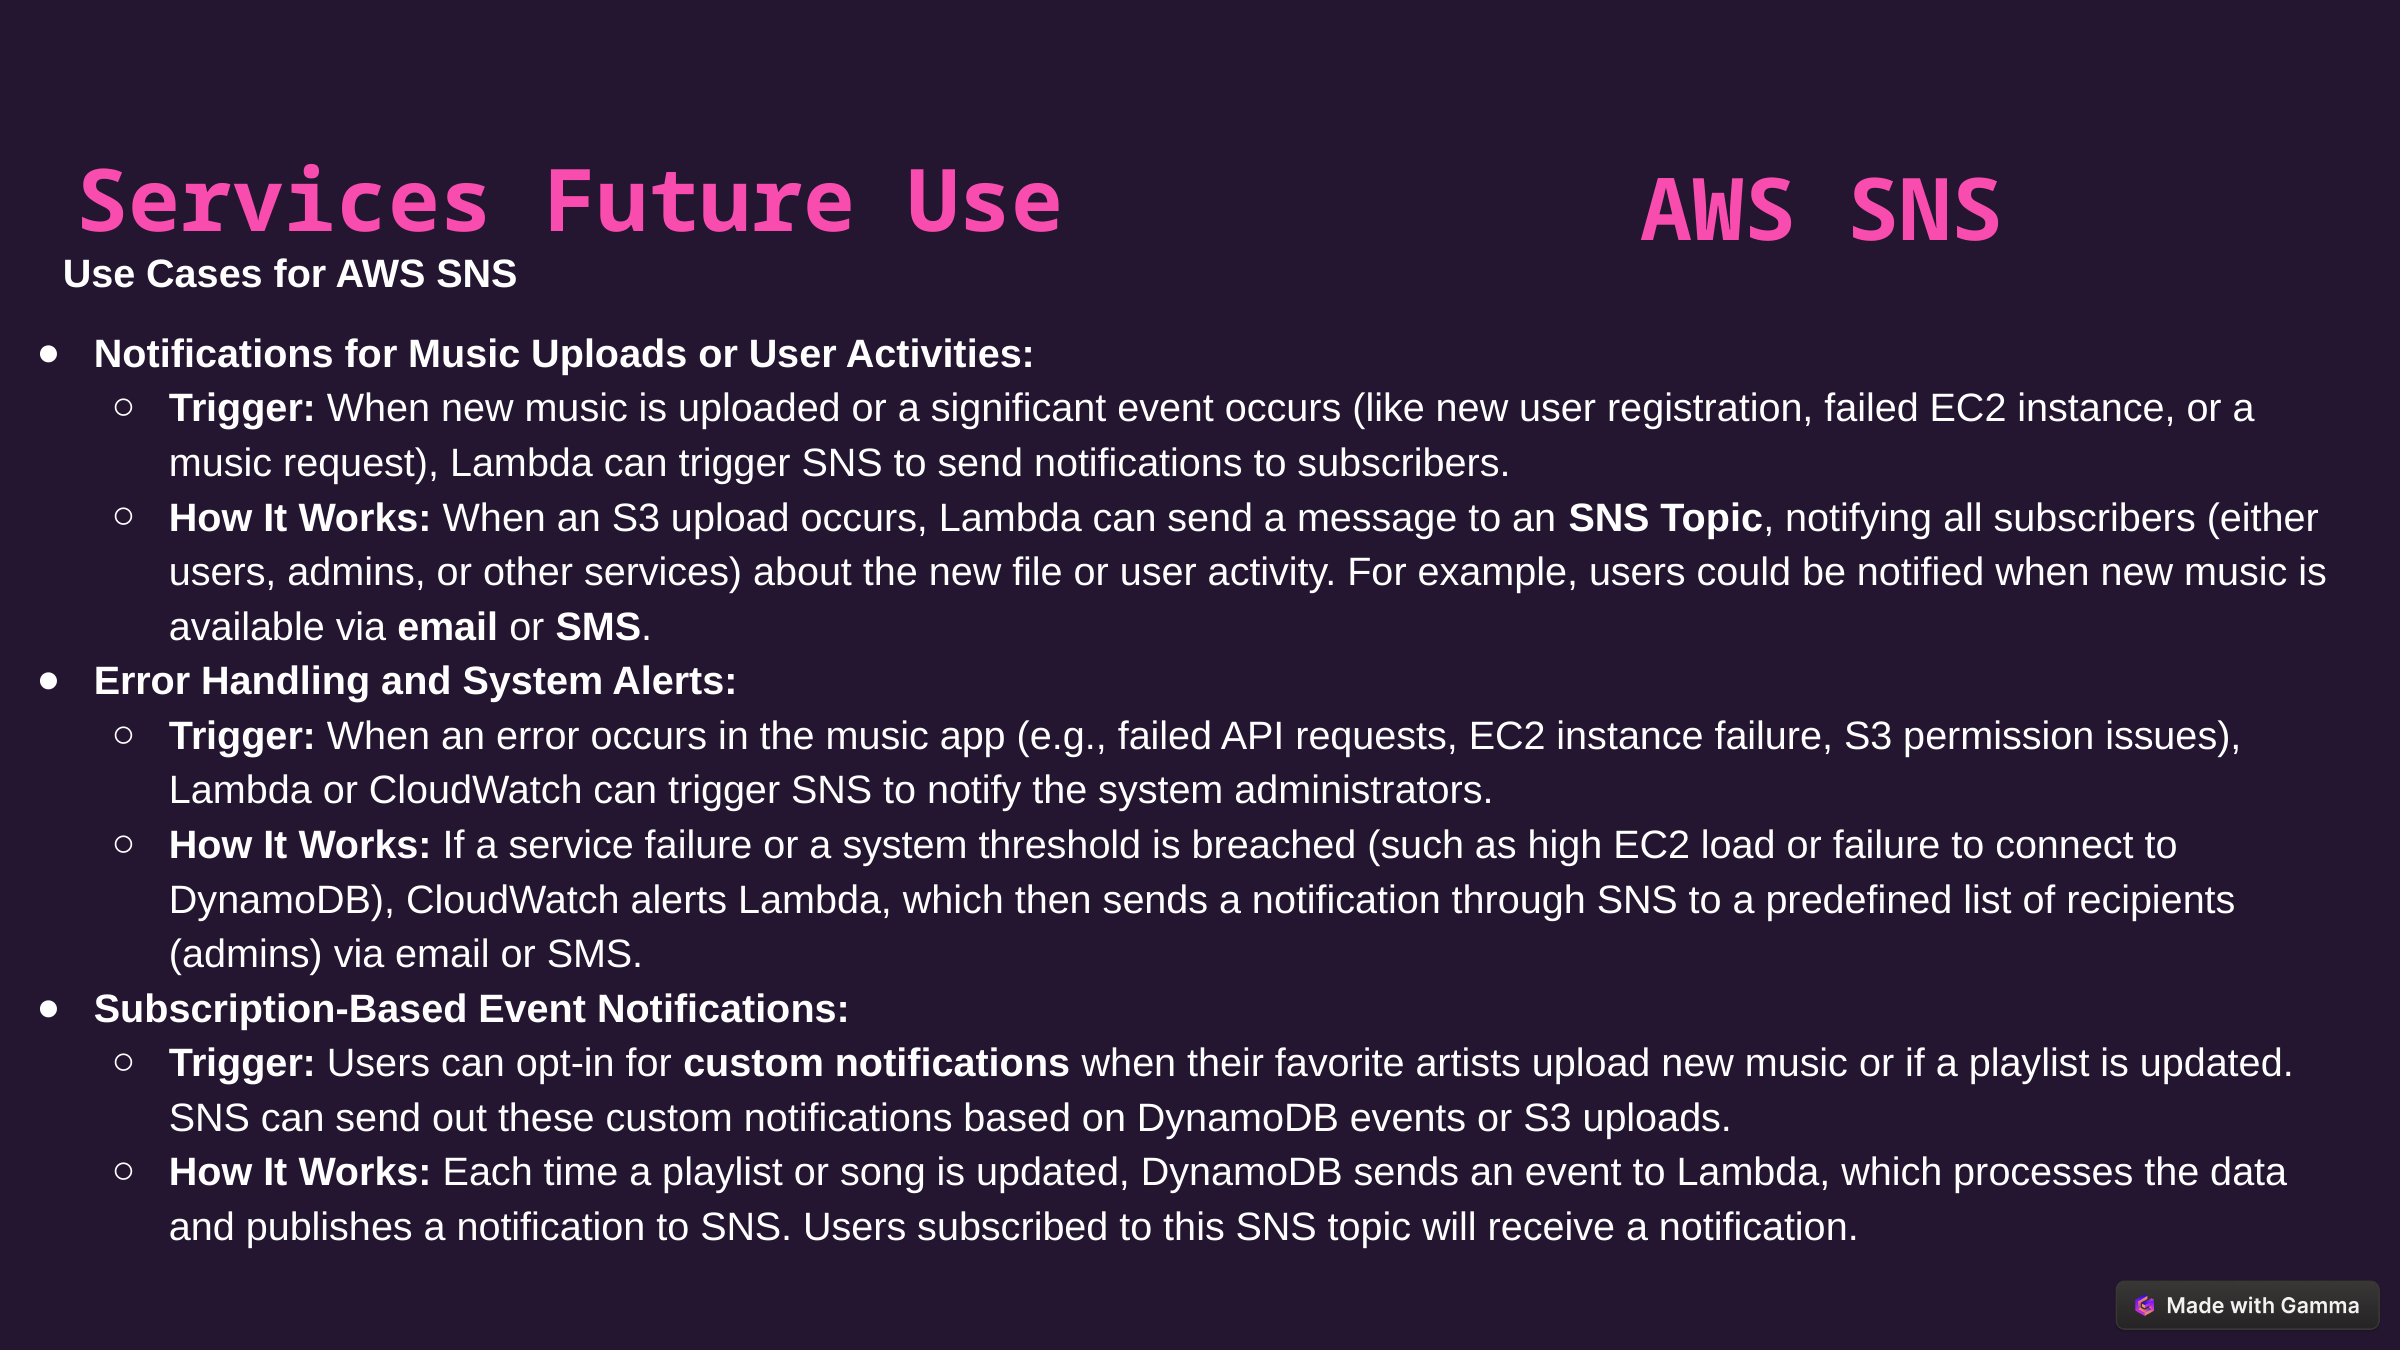

Services Future Use
        AWS SNS
    Use Cases for AWS SNS
Notifications for Music Uploads or User Activities:
Trigger: When new music is uploaded or a significant event occurs (like new user registration, failed EC2 instance, or a music request), Lambda can trigger SNS to send notifications to subscribers.
How It Works: When an S3 upload occurs, Lambda can send a message to an SNS Topic, notifying all subscribers (either users, admins, or other services) about the new file or user activity. For example, users could be notified when new music is available via email or SMS.
Error Handling and System Alerts:
Trigger: When an error occurs in the music app (e.g., failed API requests, EC2 instance failure, S3 permission issues), Lambda or CloudWatch can trigger SNS to notify the system administrators.
How It Works: If a service failure or a system threshold is breached (such as high EC2 load or failure to connect to DynamoDB), CloudWatch alerts Lambda, which then sends a notification through SNS to a predefined list of recipients (admins) via email or SMS.
Subscription-Based Event Notifications:
Trigger: Users can opt-in for custom notifications when their favorite artists upload new music or if a playlist is updated. SNS can send out these custom notifications based on DynamoDB events or S3 uploads.
How It Works: Each time a playlist or song is updated, DynamoDB sends an event to Lambda, which processes the data and publishes a notification to SNS. Users subscribed to this SNS topic will receive a notification.